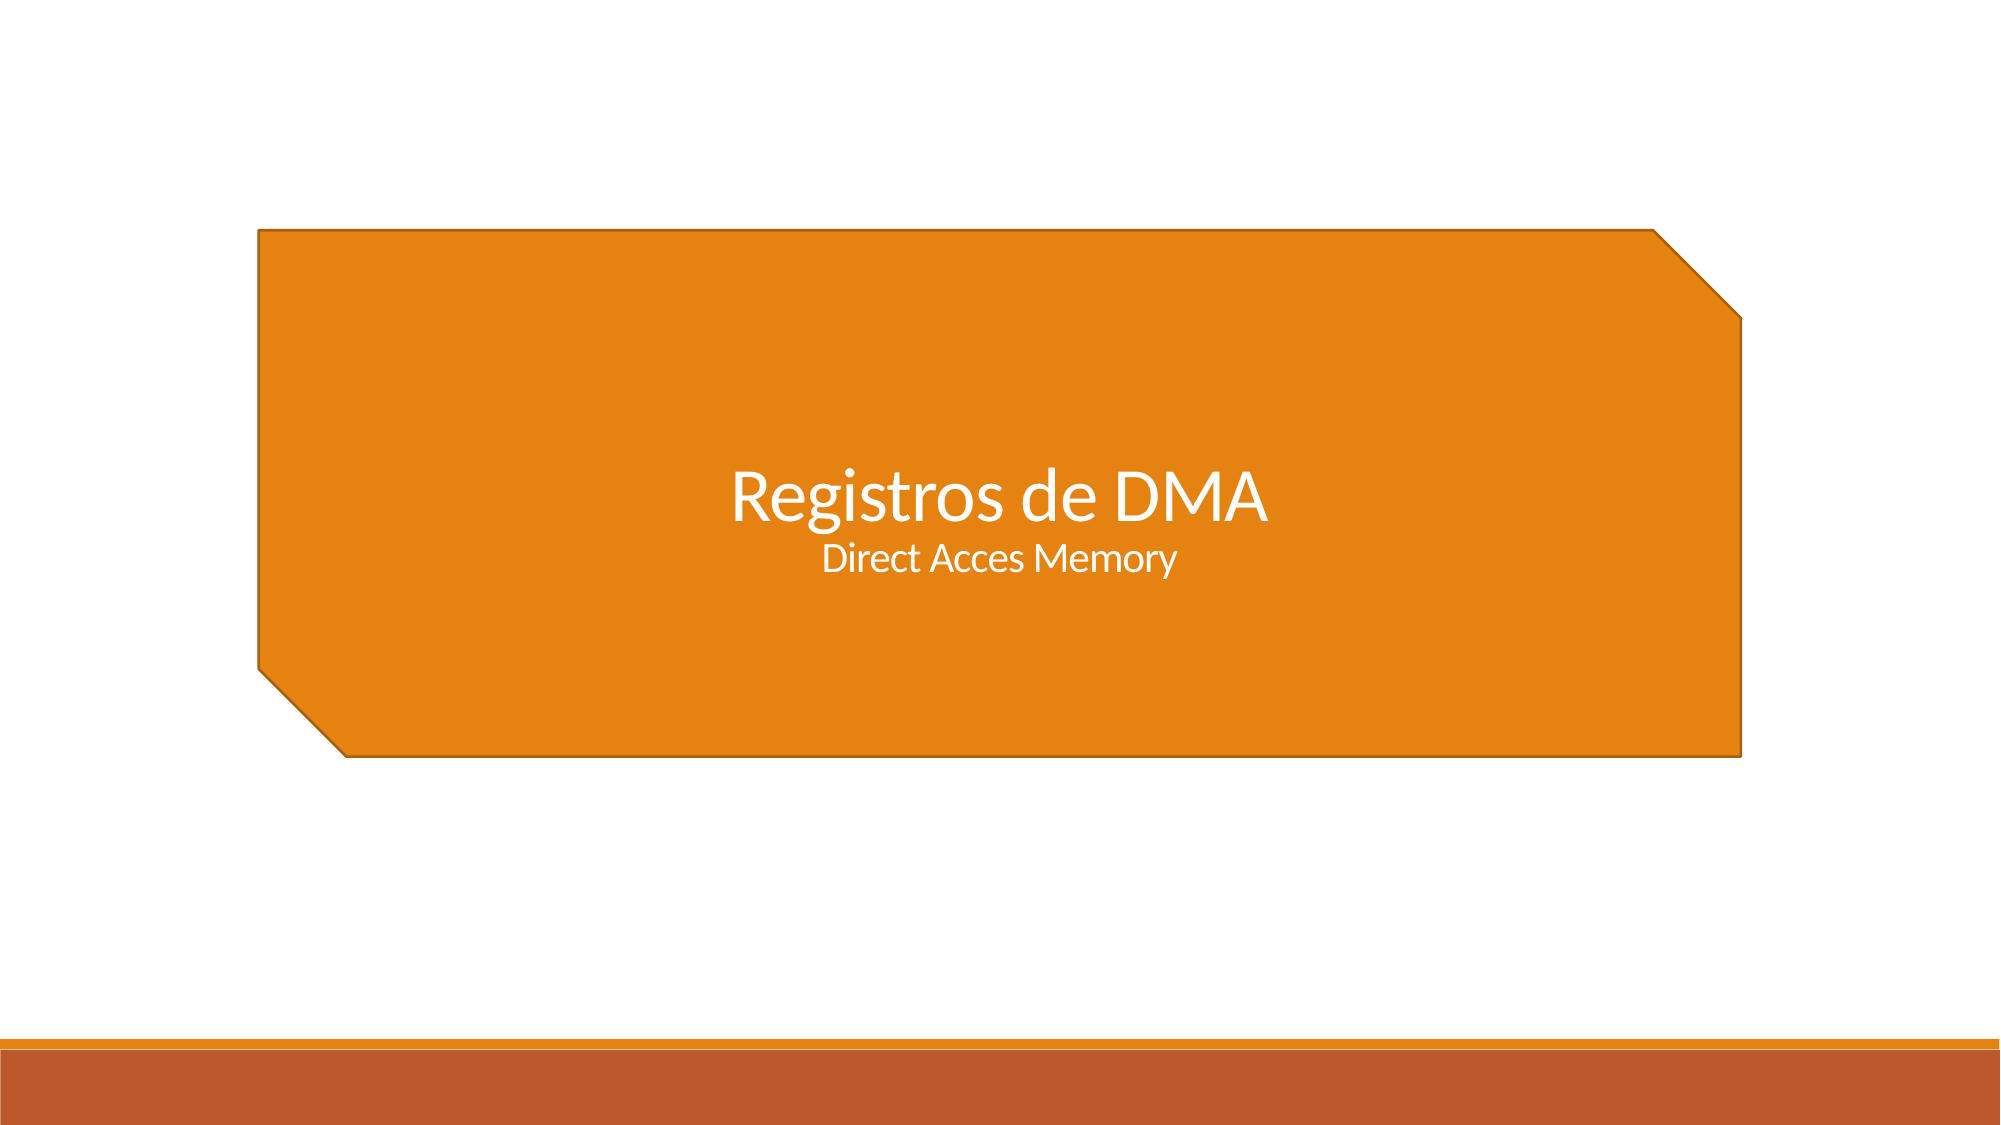

# Registros de DMA Direct Acces Memory